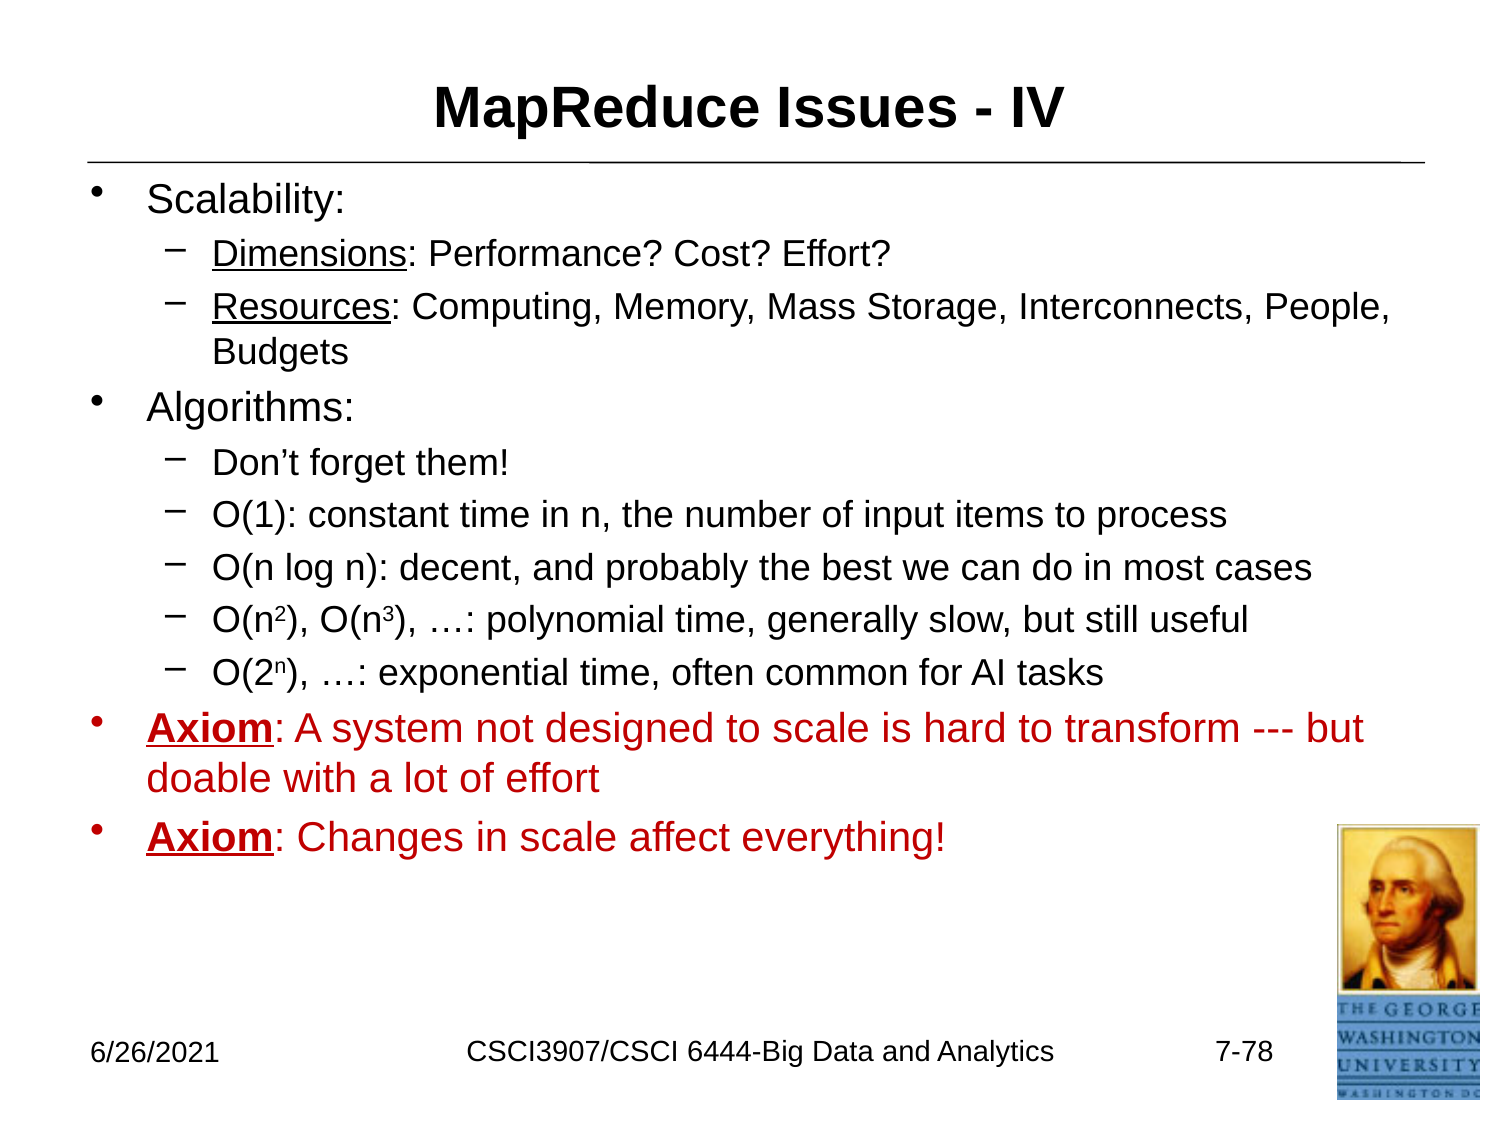

# MapReduce Issues - IV
Scalability:
Dimensions: Performance? Cost? Effort?
Resources: Computing, Memory, Mass Storage, Interconnects, People, Budgets
Algorithms:
Don’t forget them!
O(1): constant time in n, the number of input items to process
O(n log n): decent, and probably the best we can do in most cases
O(n2), O(n3), …: polynomial time, generally slow, but still useful
O(2n), …: exponential time, often common for AI tasks
Axiom: A system not designed to scale is hard to transform --- but doable with a lot of effort
Axiom: Changes in scale affect everything!
CSCI3907/CSCI 6444-Big Data and Analytics
7-78
6/26/2021